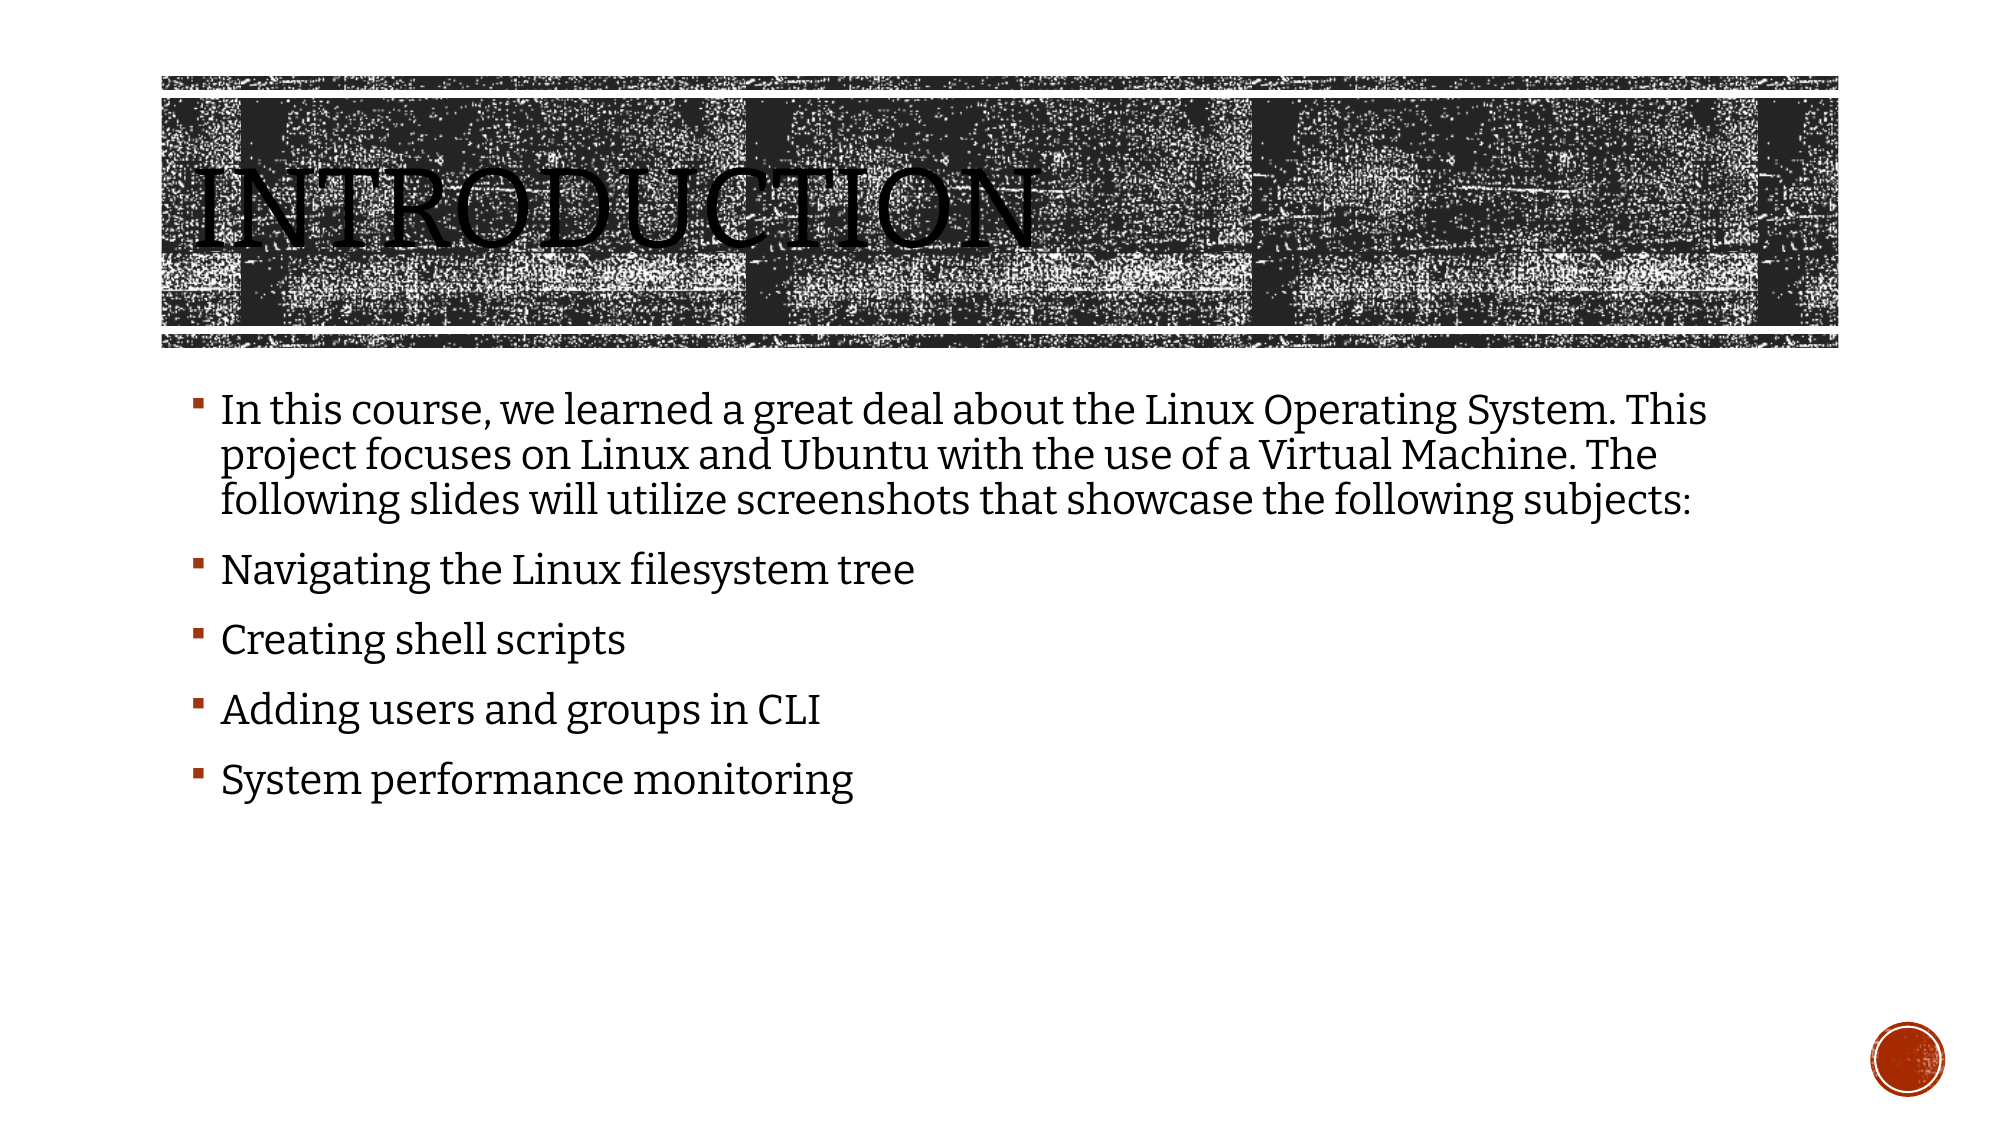

# Introduction

In this course, we learned a great deal about the Linux Operating System. This project focuses on Linux and Ubuntu with the use of a Virtual Machine. The following slides will utilize screenshots that showcase the following subjects:
Navigating the Linux filesystem tree
Creating shell scripts
Adding users and groups in CLI
System performance monitoring